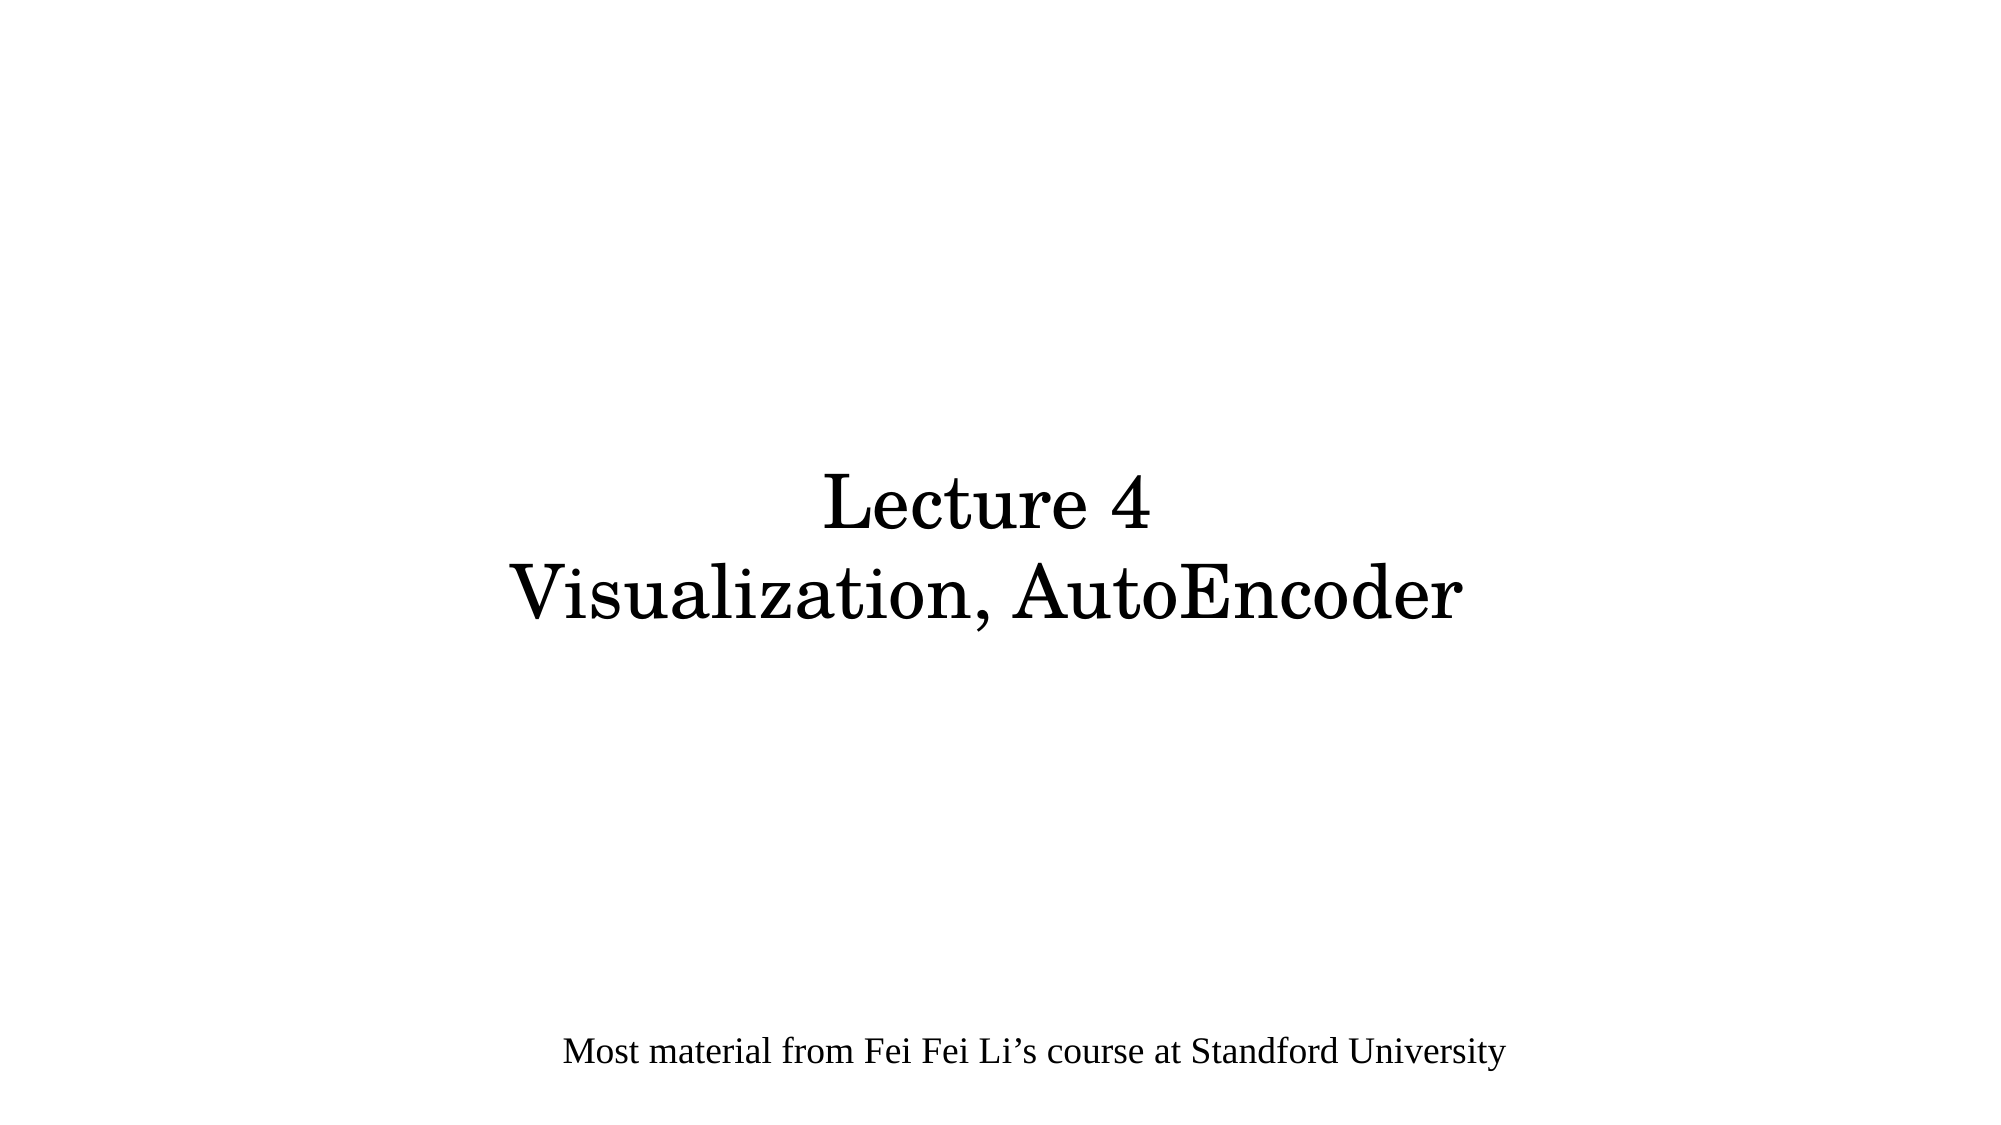

Lecture 4
Visualization, AutoEncoder
Most material from Fei Fei Li’s course at Standford University